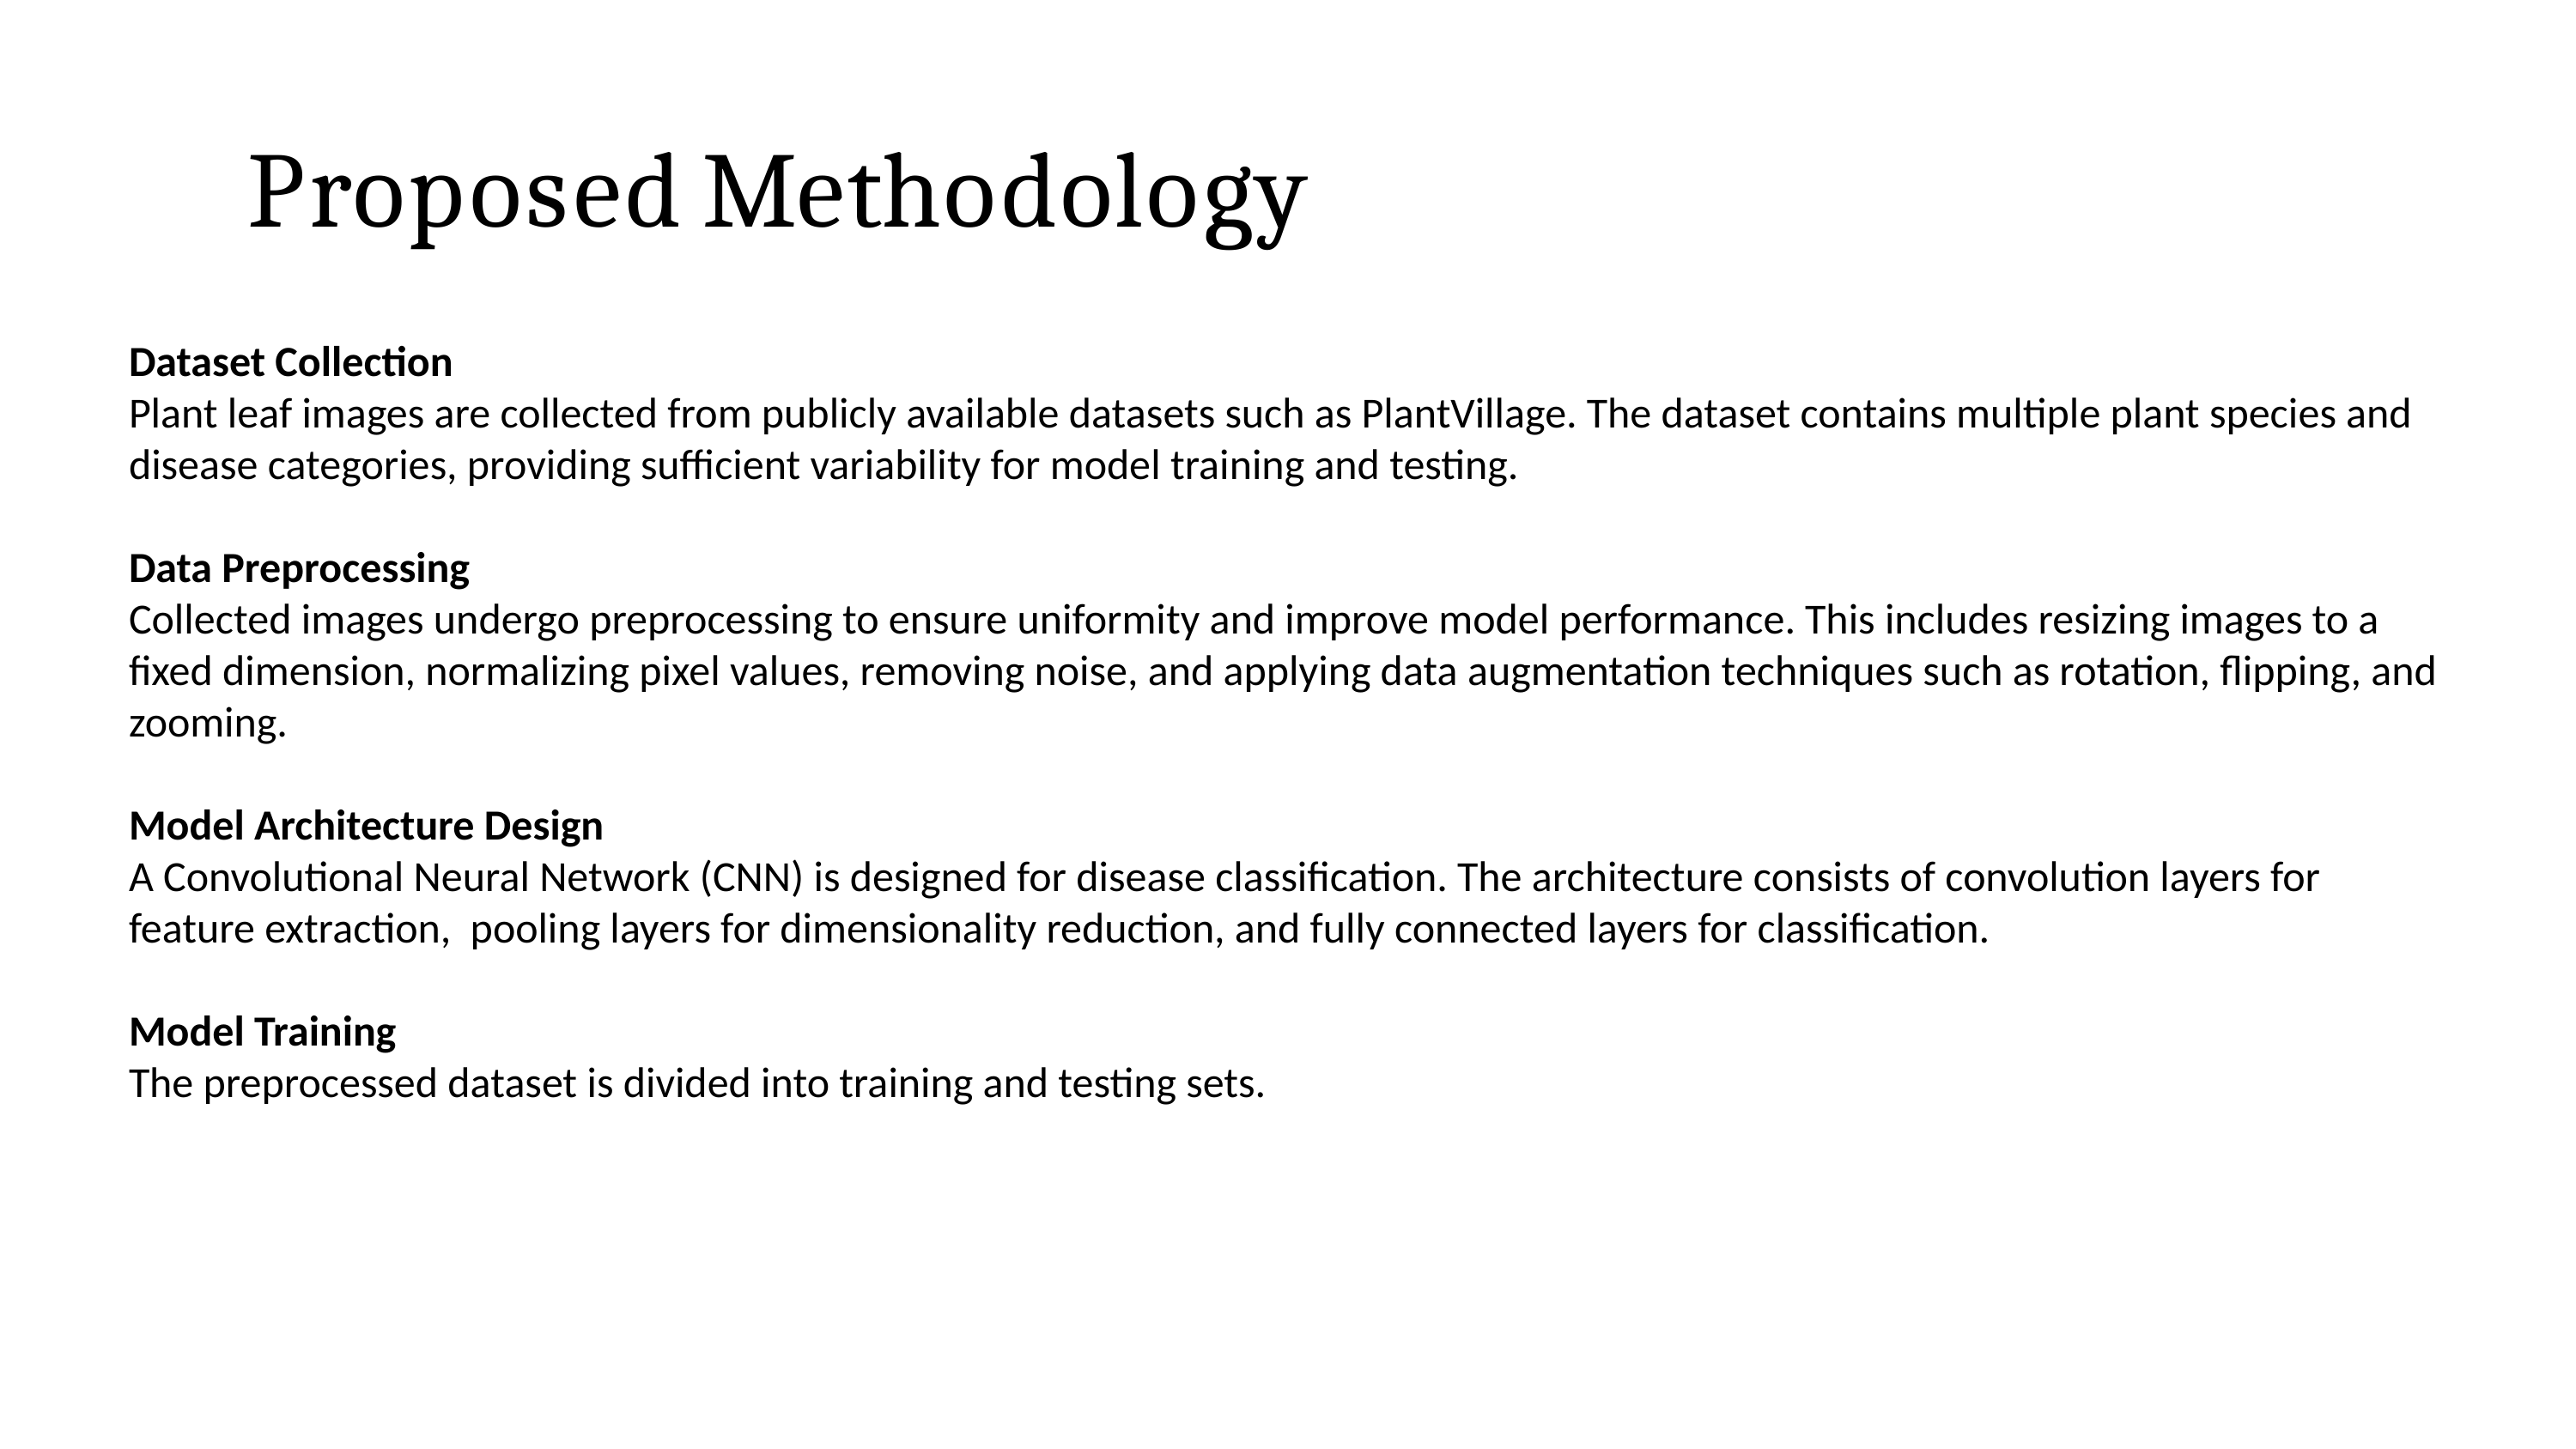

# Proposed Methodology
Dataset Collection
Plant leaf images are collected from publicly available datasets such as PlantVillage. The dataset contains multiple plant species and disease categories, providing sufficient variability for model training and testing.

Data Preprocessing
Collected images undergo preprocessing to ensure uniformity and improve model performance. This includes resizing images to a fixed dimension, normalizing pixel values, removing noise, and applying data augmentation techniques such as rotation, flipping, and zooming.

Model Architecture Design
A Convolutional Neural Network (CNN) is designed for disease classification. The architecture consists of convolution layers for feature extraction,  pooling layers for dimensionality reduction, and fully connected layers for classification.

Model Training
The preprocessed dataset is divided into training and testing sets.